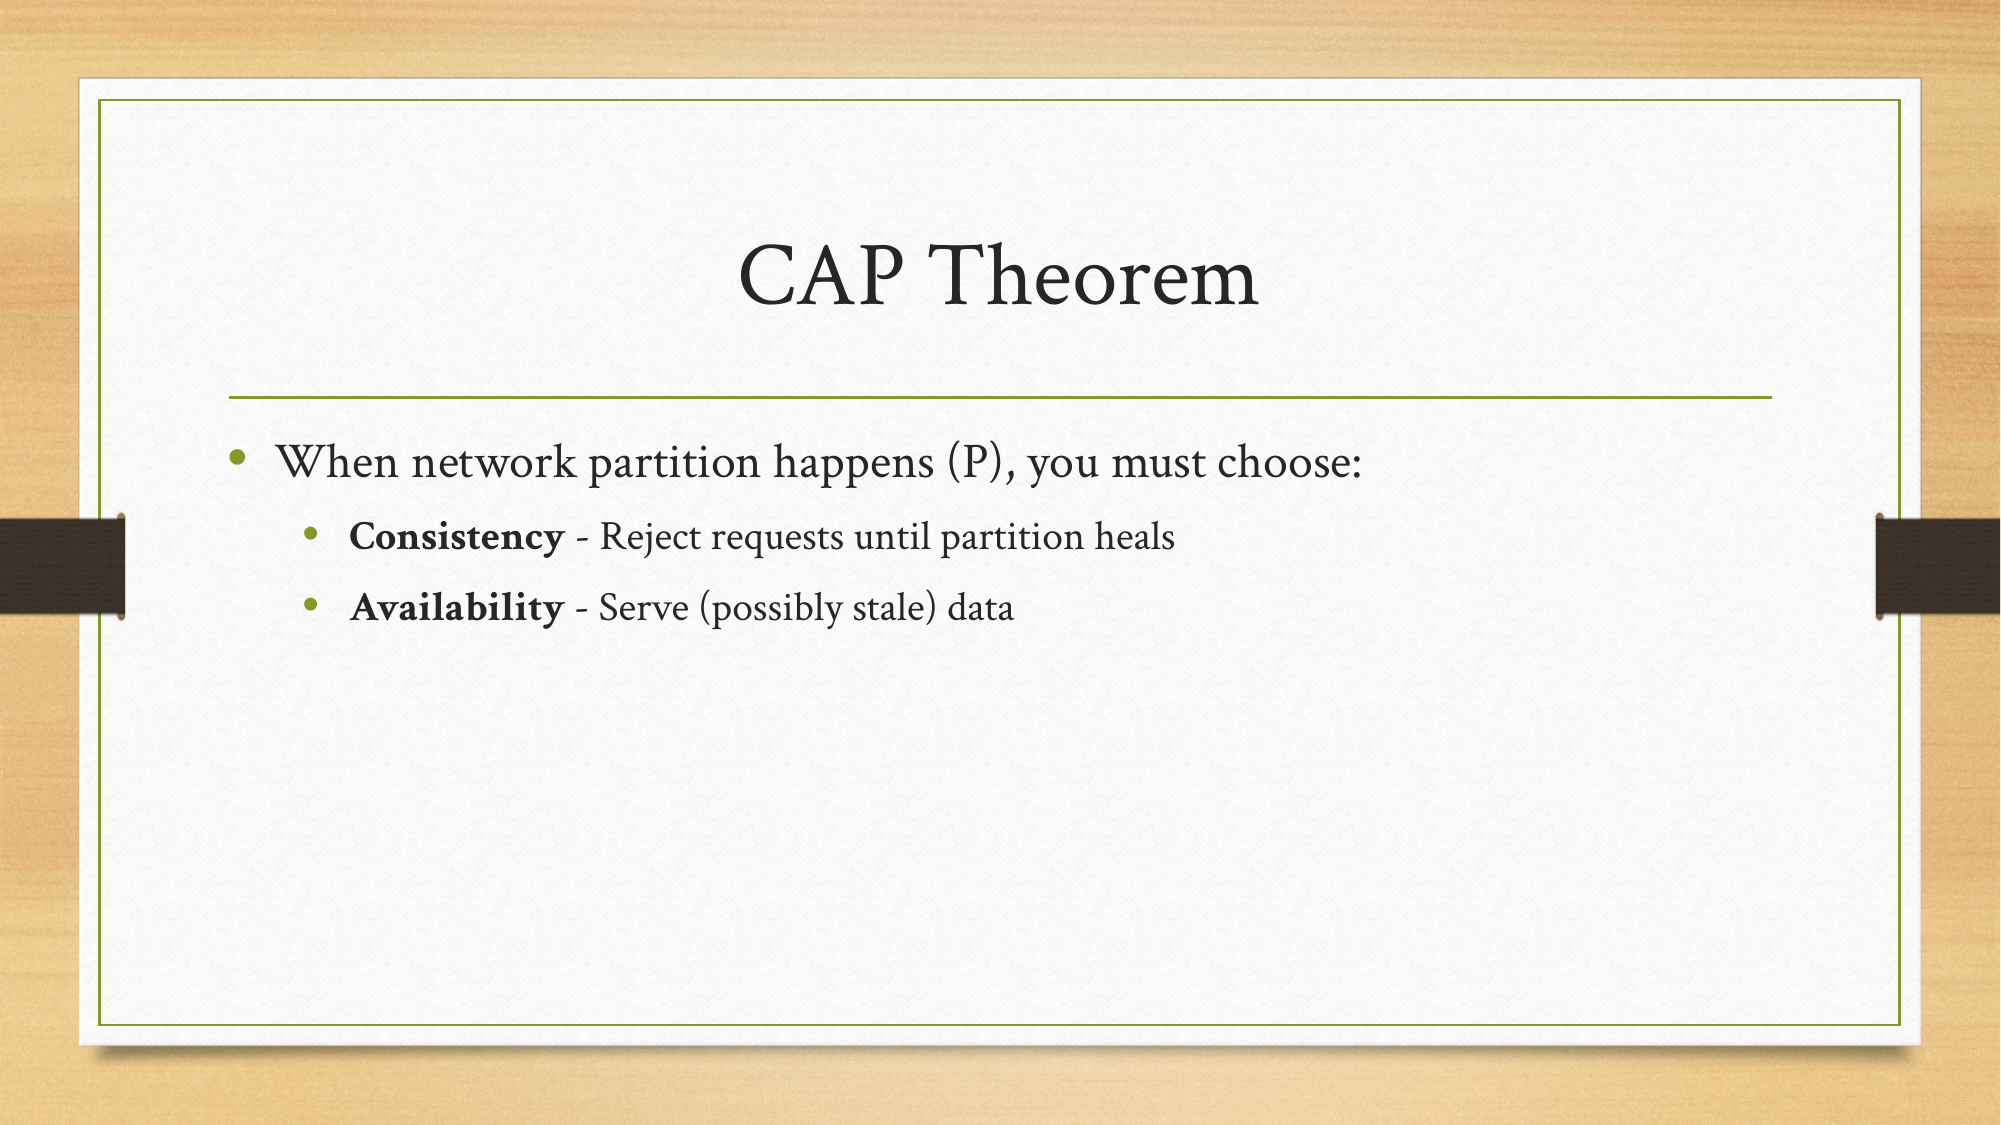

# CAP Theorem
When network partition happens (P), you must choose:
Consistency - Reject requests until partition heals
Availability - Serve (possibly stale) data